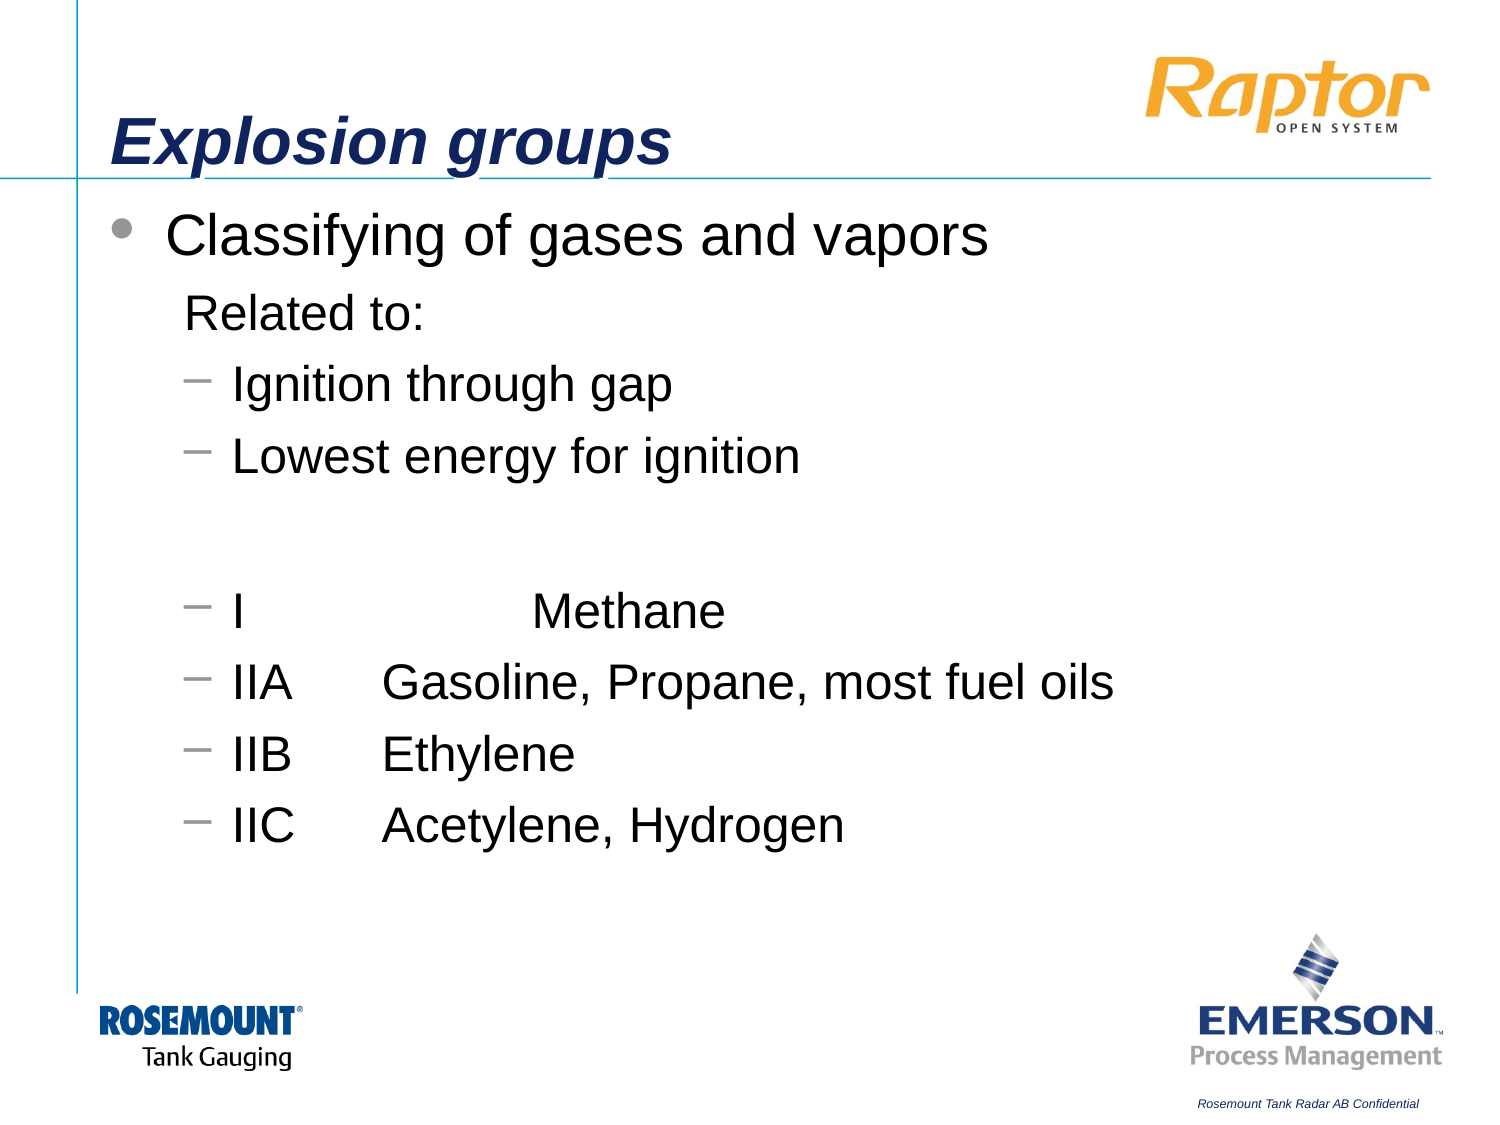

# Explosion groups
Classifying of gases and vapors
Related to:
Ignition through gap
Lowest energy for ignition

I		Methane
IIA	Gasoline, Propane, most fuel oils
IIB	Ethylene
IIC	Acetylene, Hydrogen